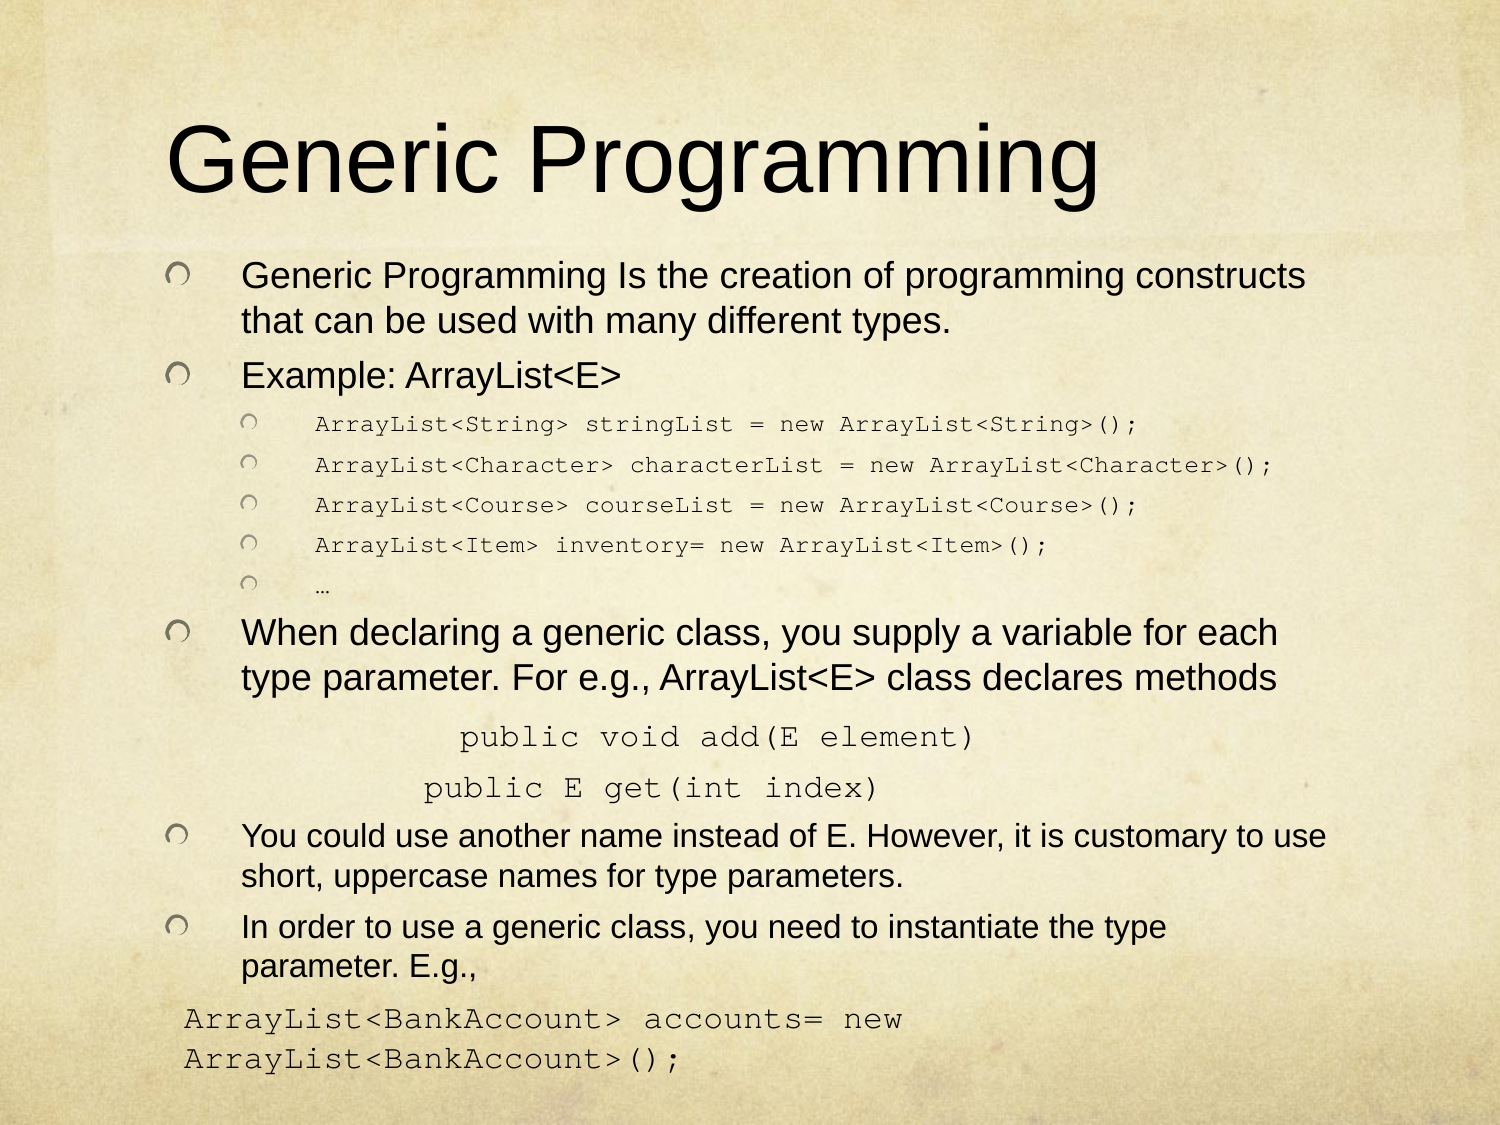

# Generic Programming
Generic Programming Is the creation of programming constructs that can be used with many different types.
Example: ArrayList<E>
ArrayList<String> stringList = new ArrayList<String>();
ArrayList<Character> characterList = new ArrayList<Character>();
ArrayList<Course> courseList = new ArrayList<Course>();
ArrayList<Item> inventory= new ArrayList<Item>();
…
When declaring a generic class, you supply a variable for each type parameter. For e.g., ArrayList<E> class declares methods
	            public void add(E element)
            public E get(int index)
You could use another name instead of E. However, it is customary to use short, uppercase names for type parameters.
In order to use a generic class, you need to instantiate the type parameter. E.g.,
ArrayList<BankAccount> accounts= new ArrayList<BankAccount>();